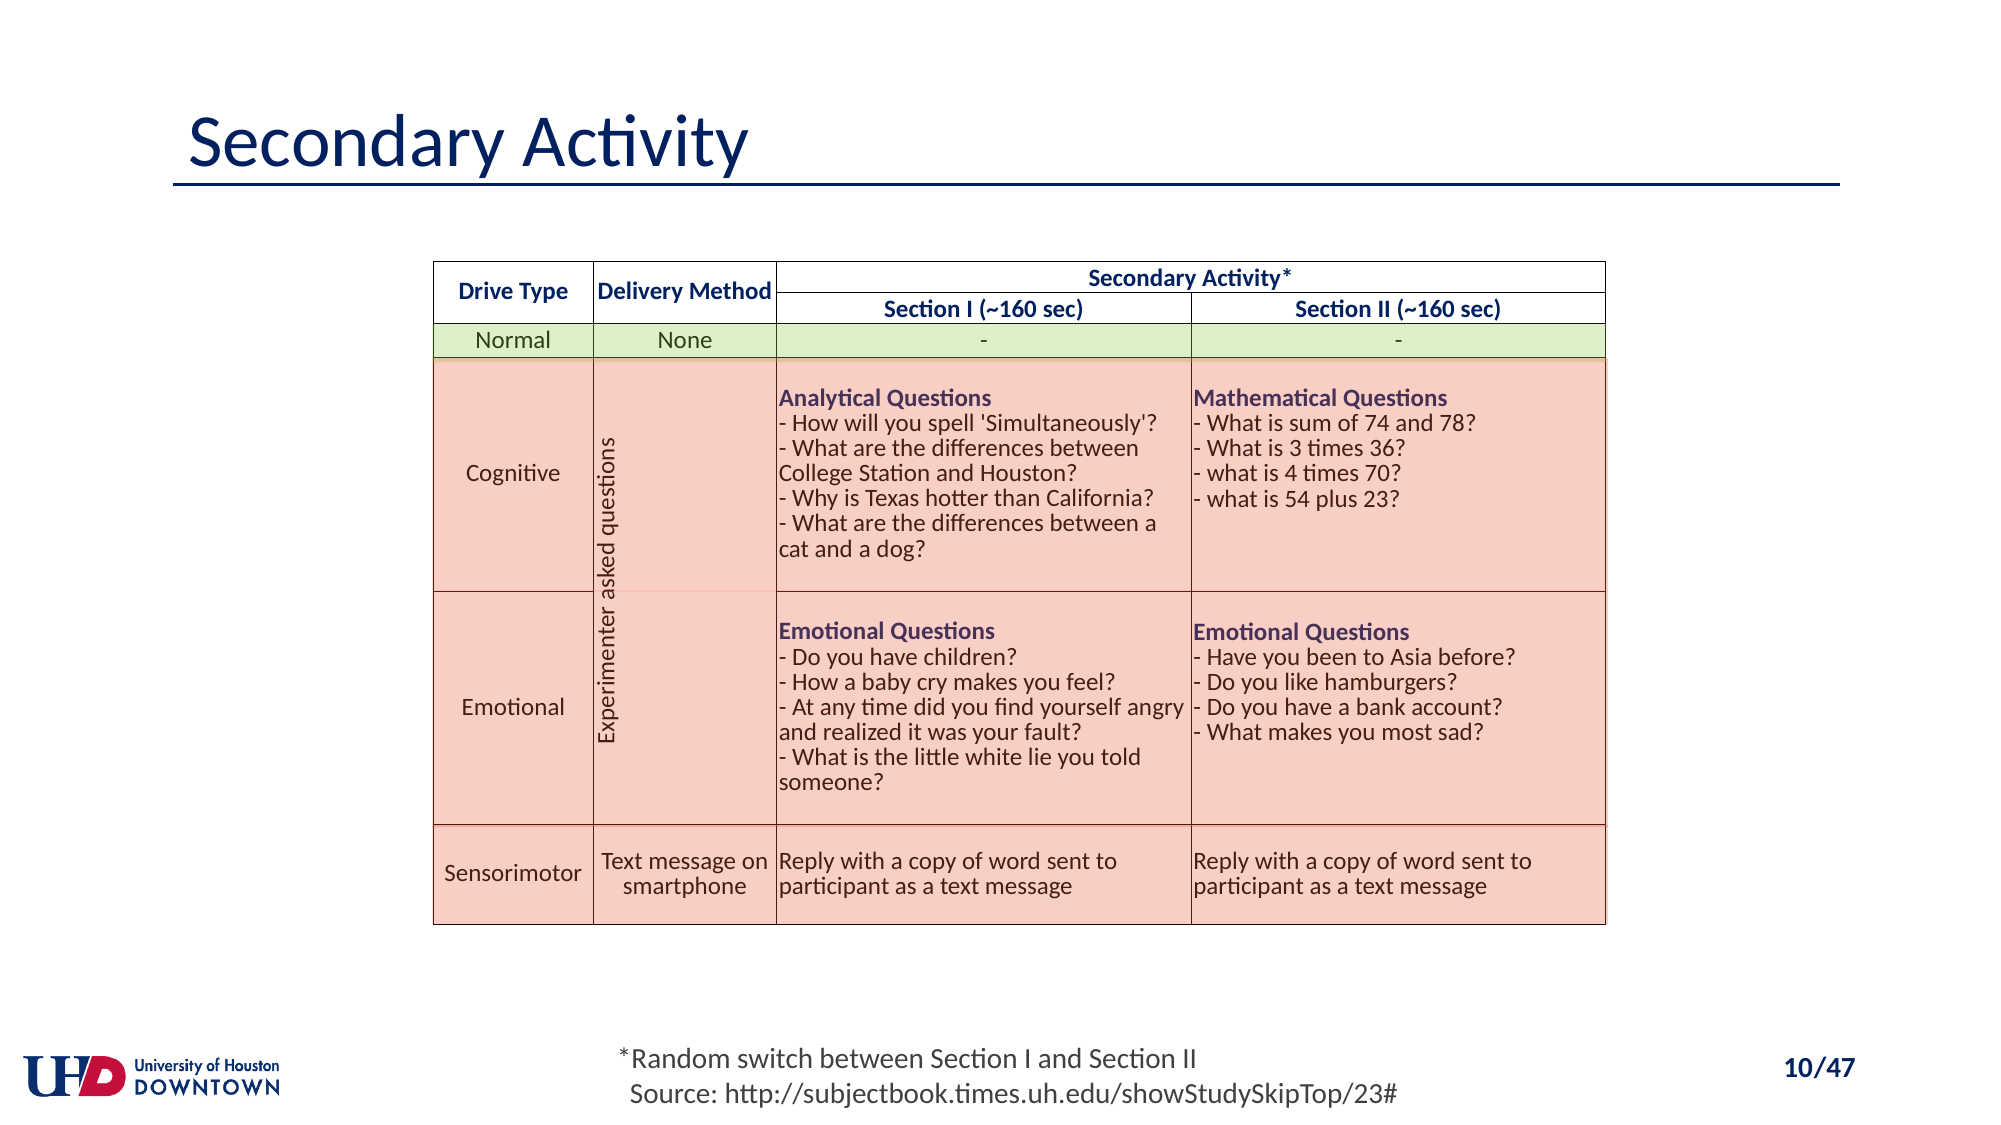

Secondary Activity
| Drive Type | Delivery Method | Secondary Activity\* |  |
| --- | --- | --- | --- |
|  |  | Section I (~160 sec) | Section II (~160 sec) |
| Normal | None | - | - |
| Cognitive | Experimenter asked questions | Analytical Questions - How will you spell 'Simultaneously'? - What are the differences between College Station and Houston? - Why is Texas hotter than California? - What are the differences between a cat and a dog? | Mathematical Questions - What is sum of 74 and 78? - What is 3 times 36? - what is 4 times 70? - what is 54 plus 23? |
| Emotional |  | Emotional Questions - Do you have children? - How a baby cry makes you feel? - At any time did you find yourself angry and realized it was your fault? - What is the little white lie you told someone? | Emotional Questions - Have you been to Asia before? - Do you like hamburgers? - Do you have a bank account? - What makes you most sad? |
| Sensorimotor | Text message on smartphone | Reply with a copy of word sent to participant as a text message | Reply with a copy of word sent to participant as a text message |

10
*Random switch between Section I and Section II
  Source: http://subjectbook.times.uh.edu/showStudySkipTop/23#